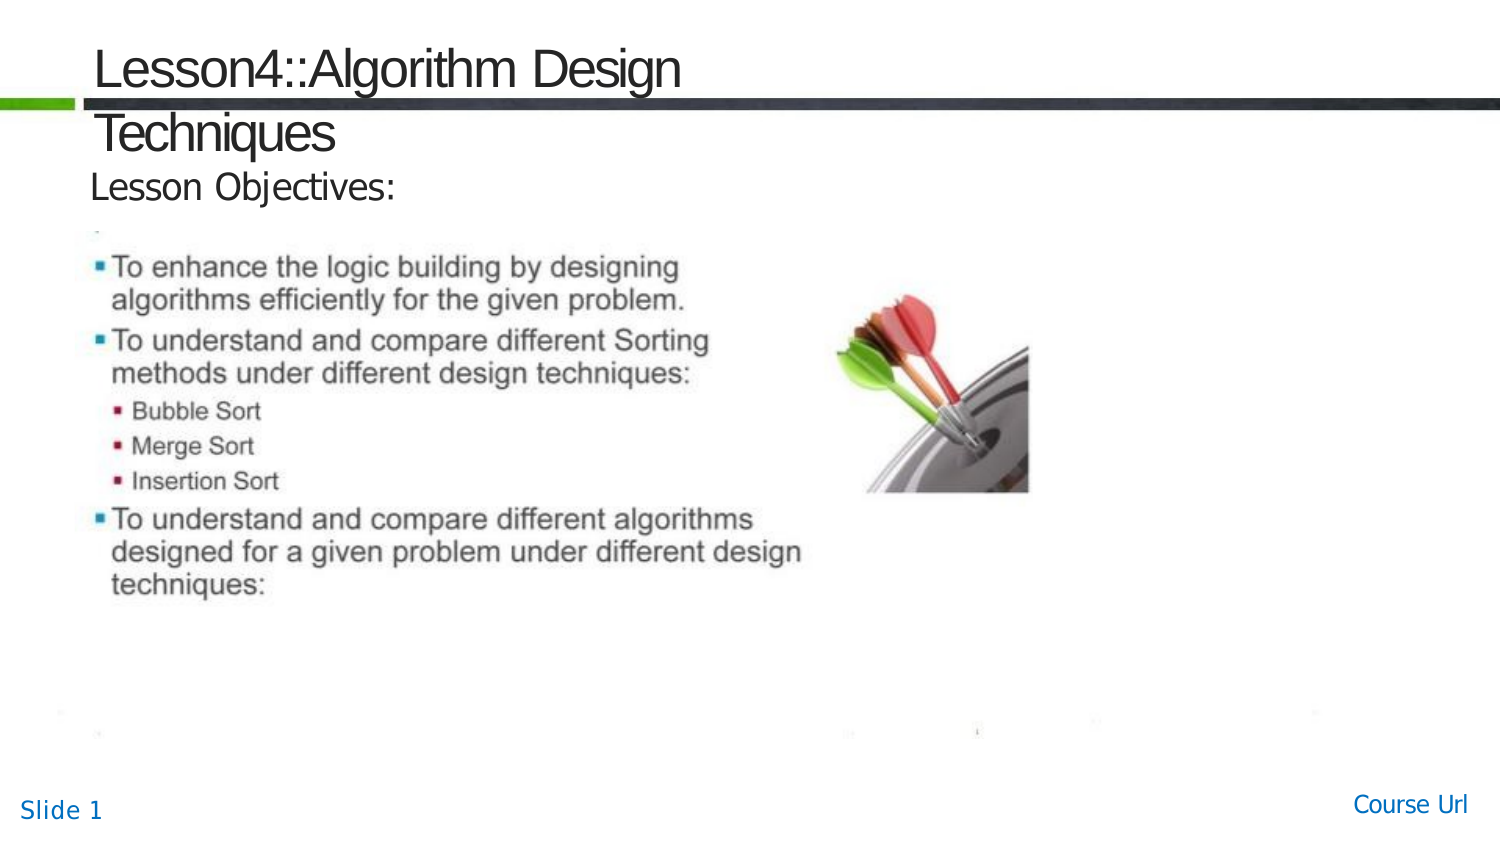

Lesson4::Algorithm Design Techniques
Lesson Objectives:

Course Url
Slide 1